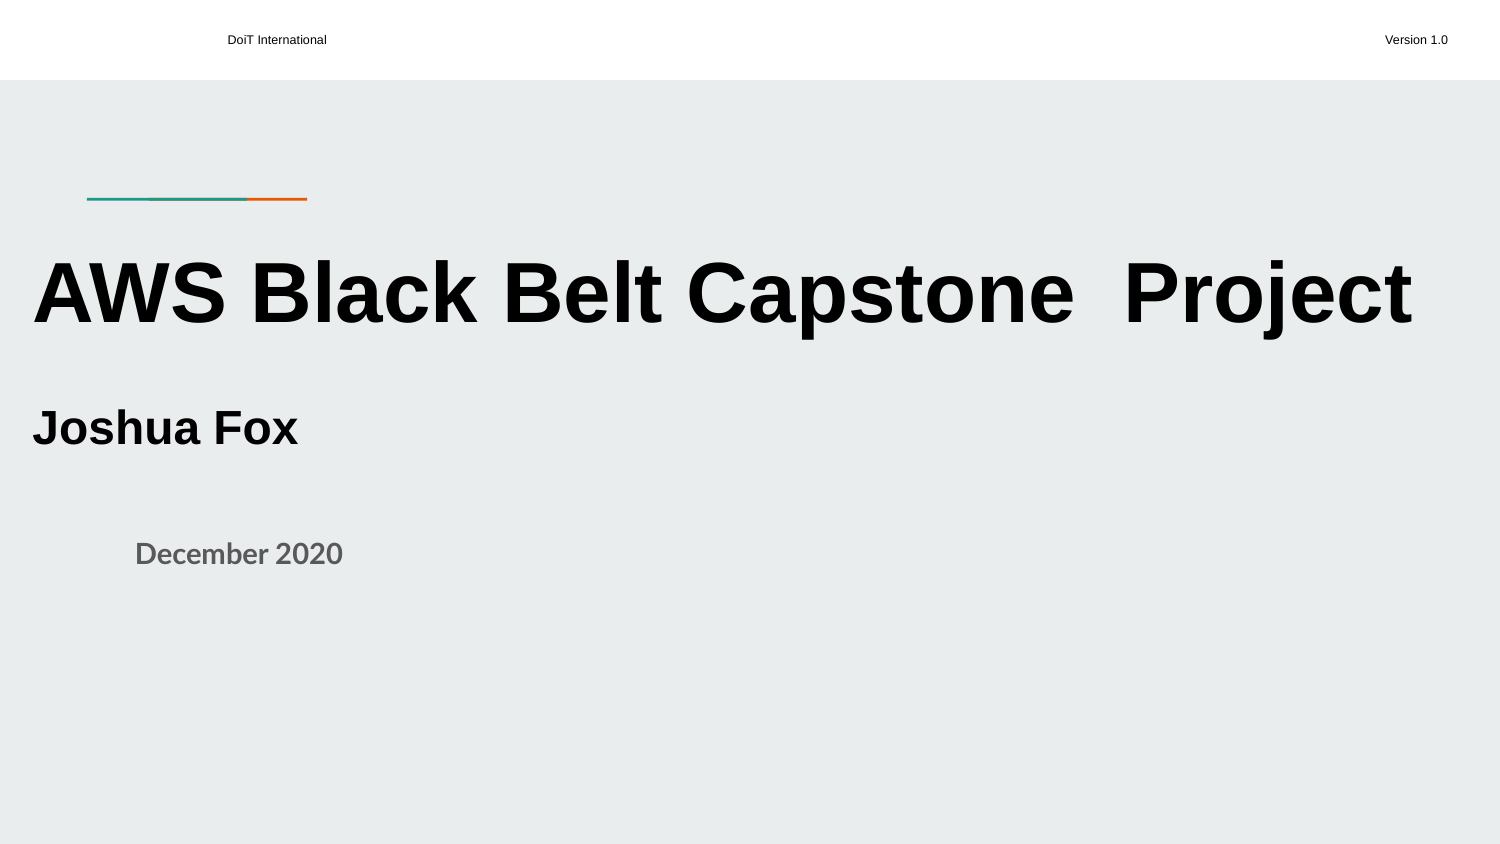

# AWS Black Belt Capstone  Project

Joshua Fox
December 2020